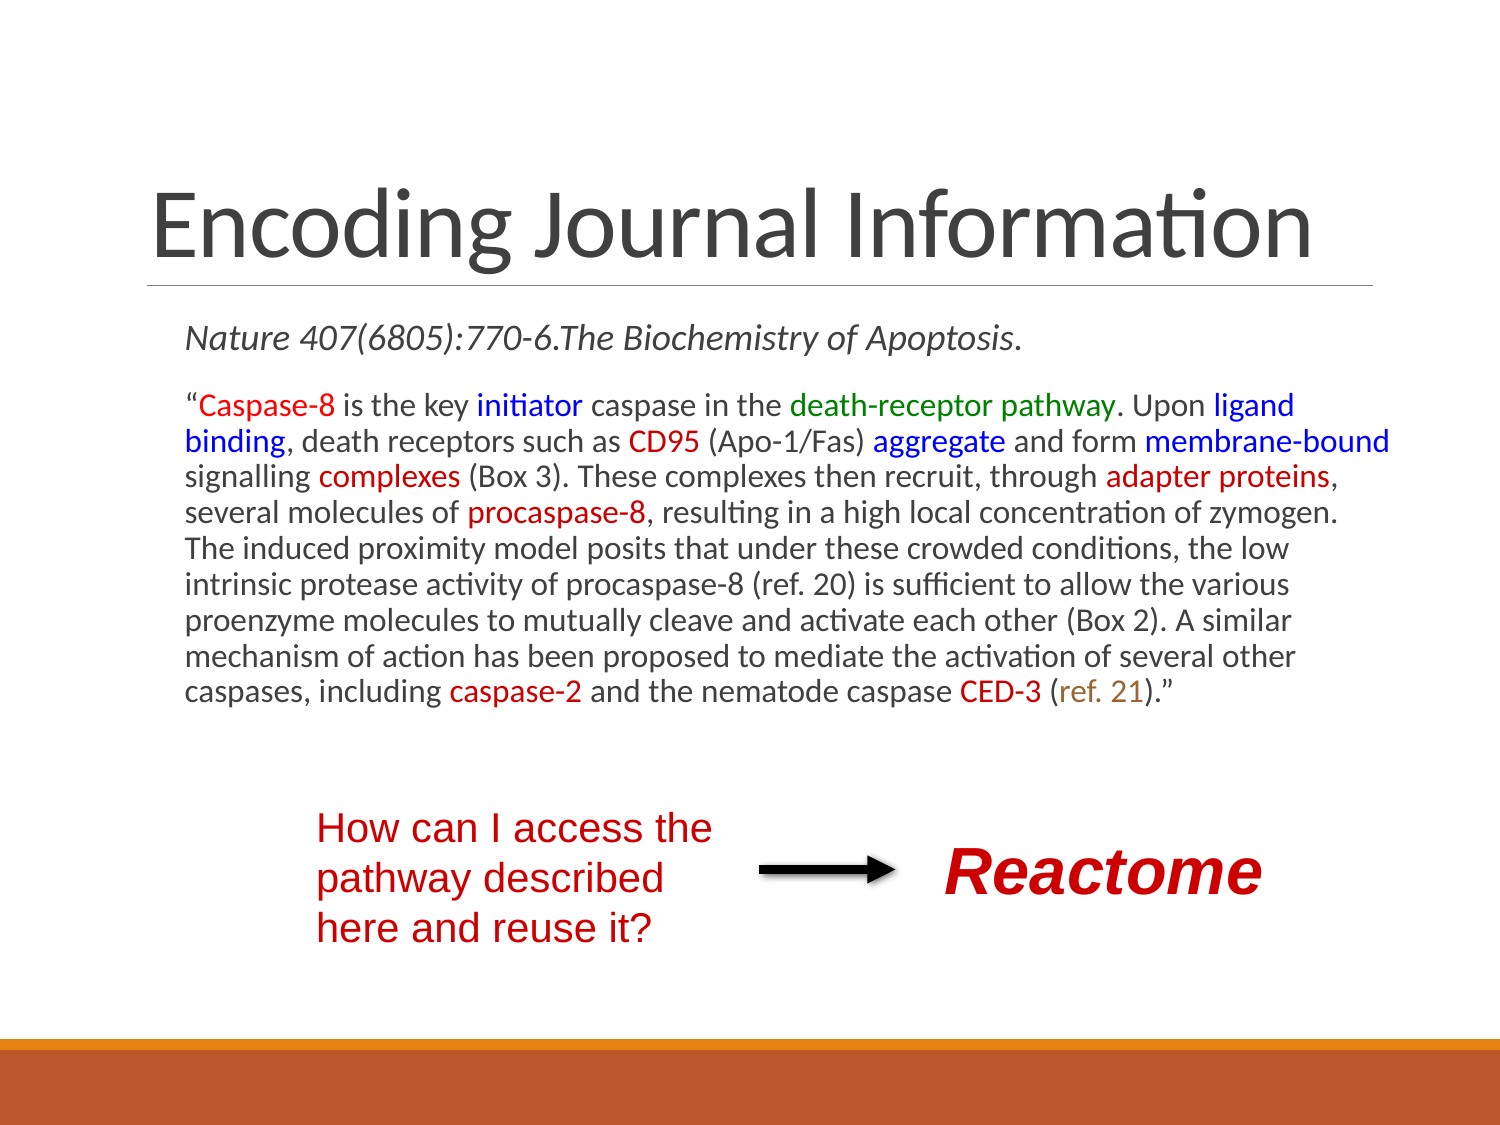

# Encoding Journal Information
	Nature 407(6805):770-6.The Biochemistry of Apoptosis.
	“Caspase-8 is the key initiator caspase in the death-receptor pathway. Upon ligand binding, death receptors such as CD95 (Apo-1/Fas) aggregate and form membrane-bound signalling complexes (Box 3). These complexes then recruit, through adapter proteins, several molecules of procaspase-8, resulting in a high local concentration of zymogen. The induced proximity model posits that under these crowded conditions, the low intrinsic protease activity of procaspase-8 (ref. 20) is sufficient to allow the various proenzyme molecules to mutually cleave and activate each other (Box 2). A similar mechanism of action has been proposed to mediate the activation of several other caspases, including caspase-2 and the nematode caspase CED-3 (ref. 21).”

How can I access the pathway described here and reuse it?
Reactome